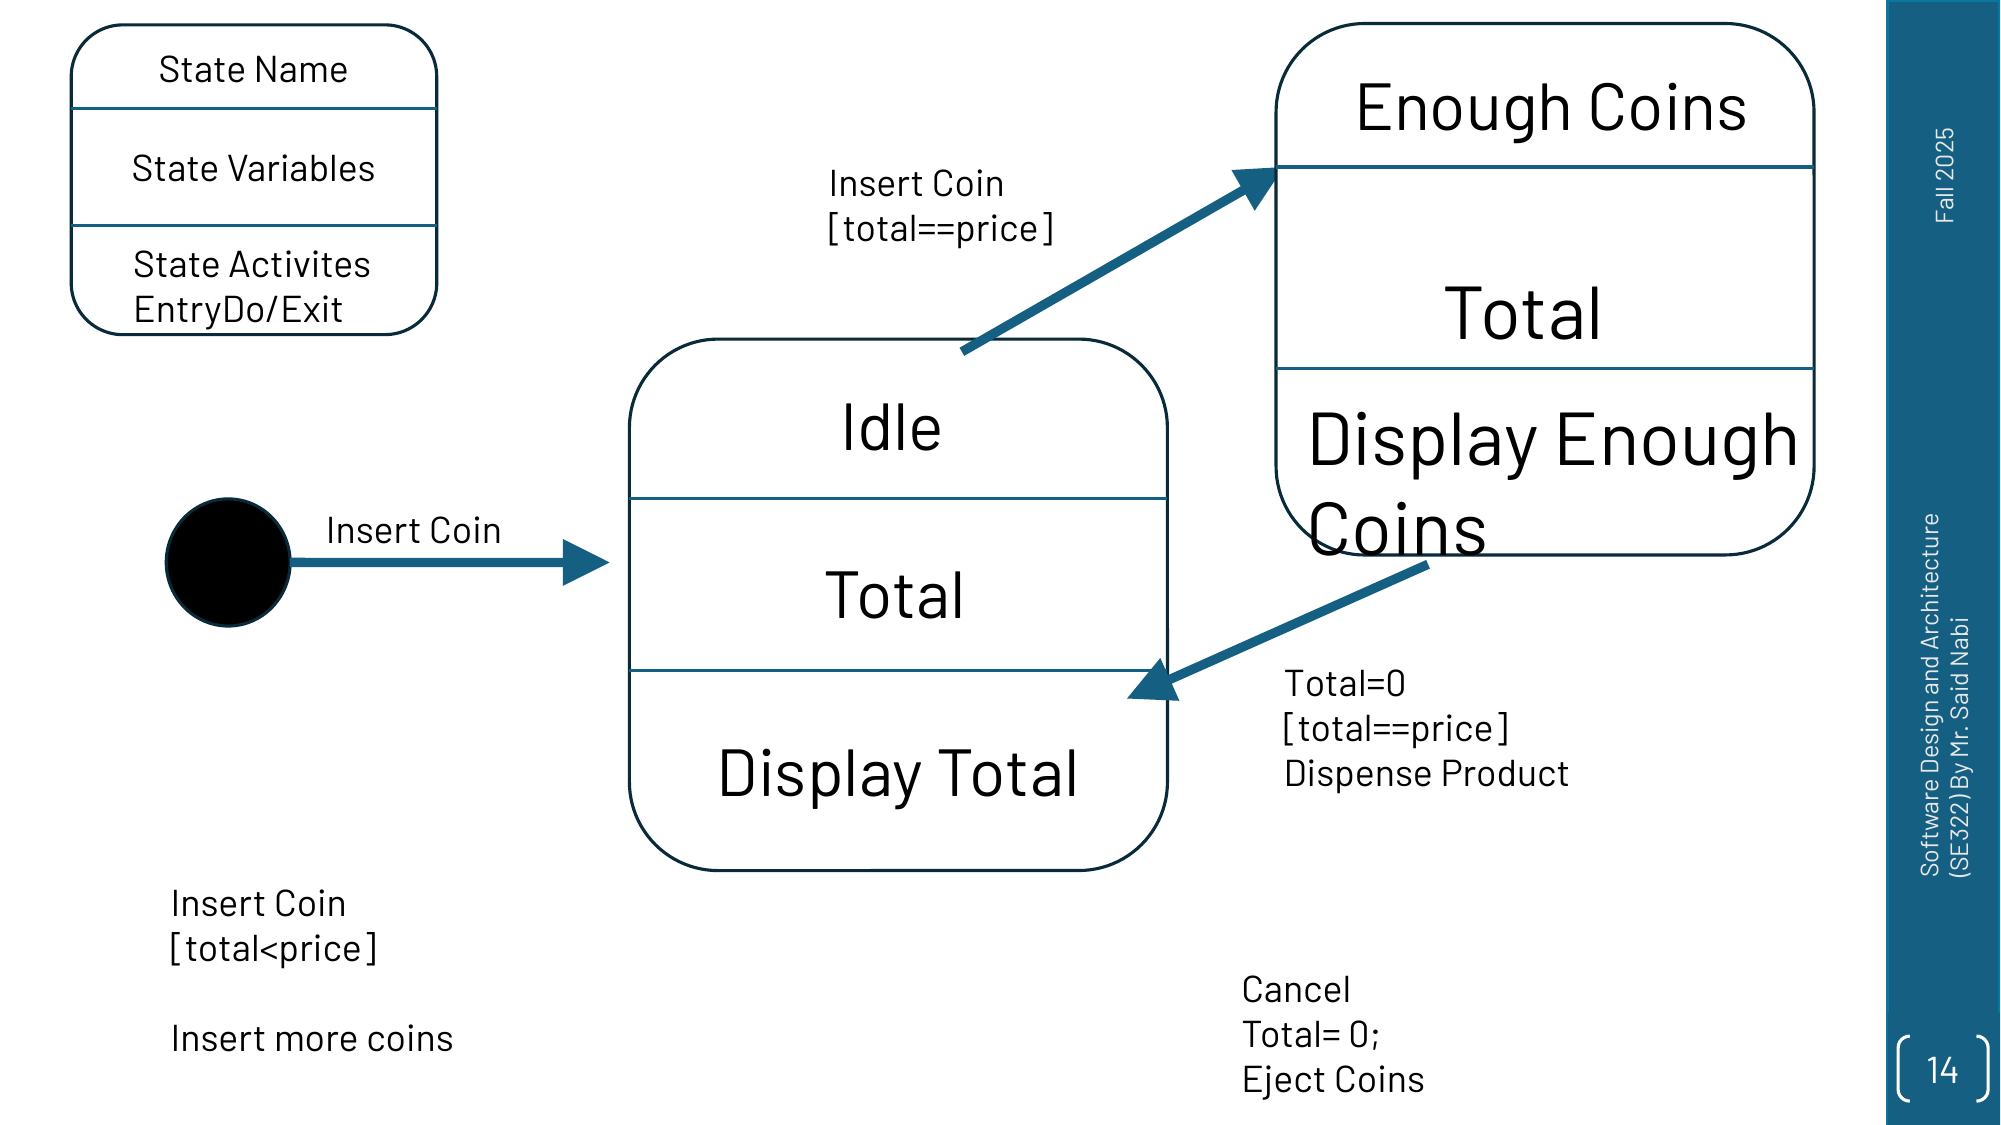

State Name
Enough Coins
State Variables
Insert Coin
[total==price]
State Activites
EntryDo/Exit
Total

Idle
Display Enough
Coins

Insert Coin

Total
Total=0
[total==price]
Dispense Product
Display Total
Insert Coin
[total<price]

Insert more coins
Cancel
Total= 0;
Eject Coins